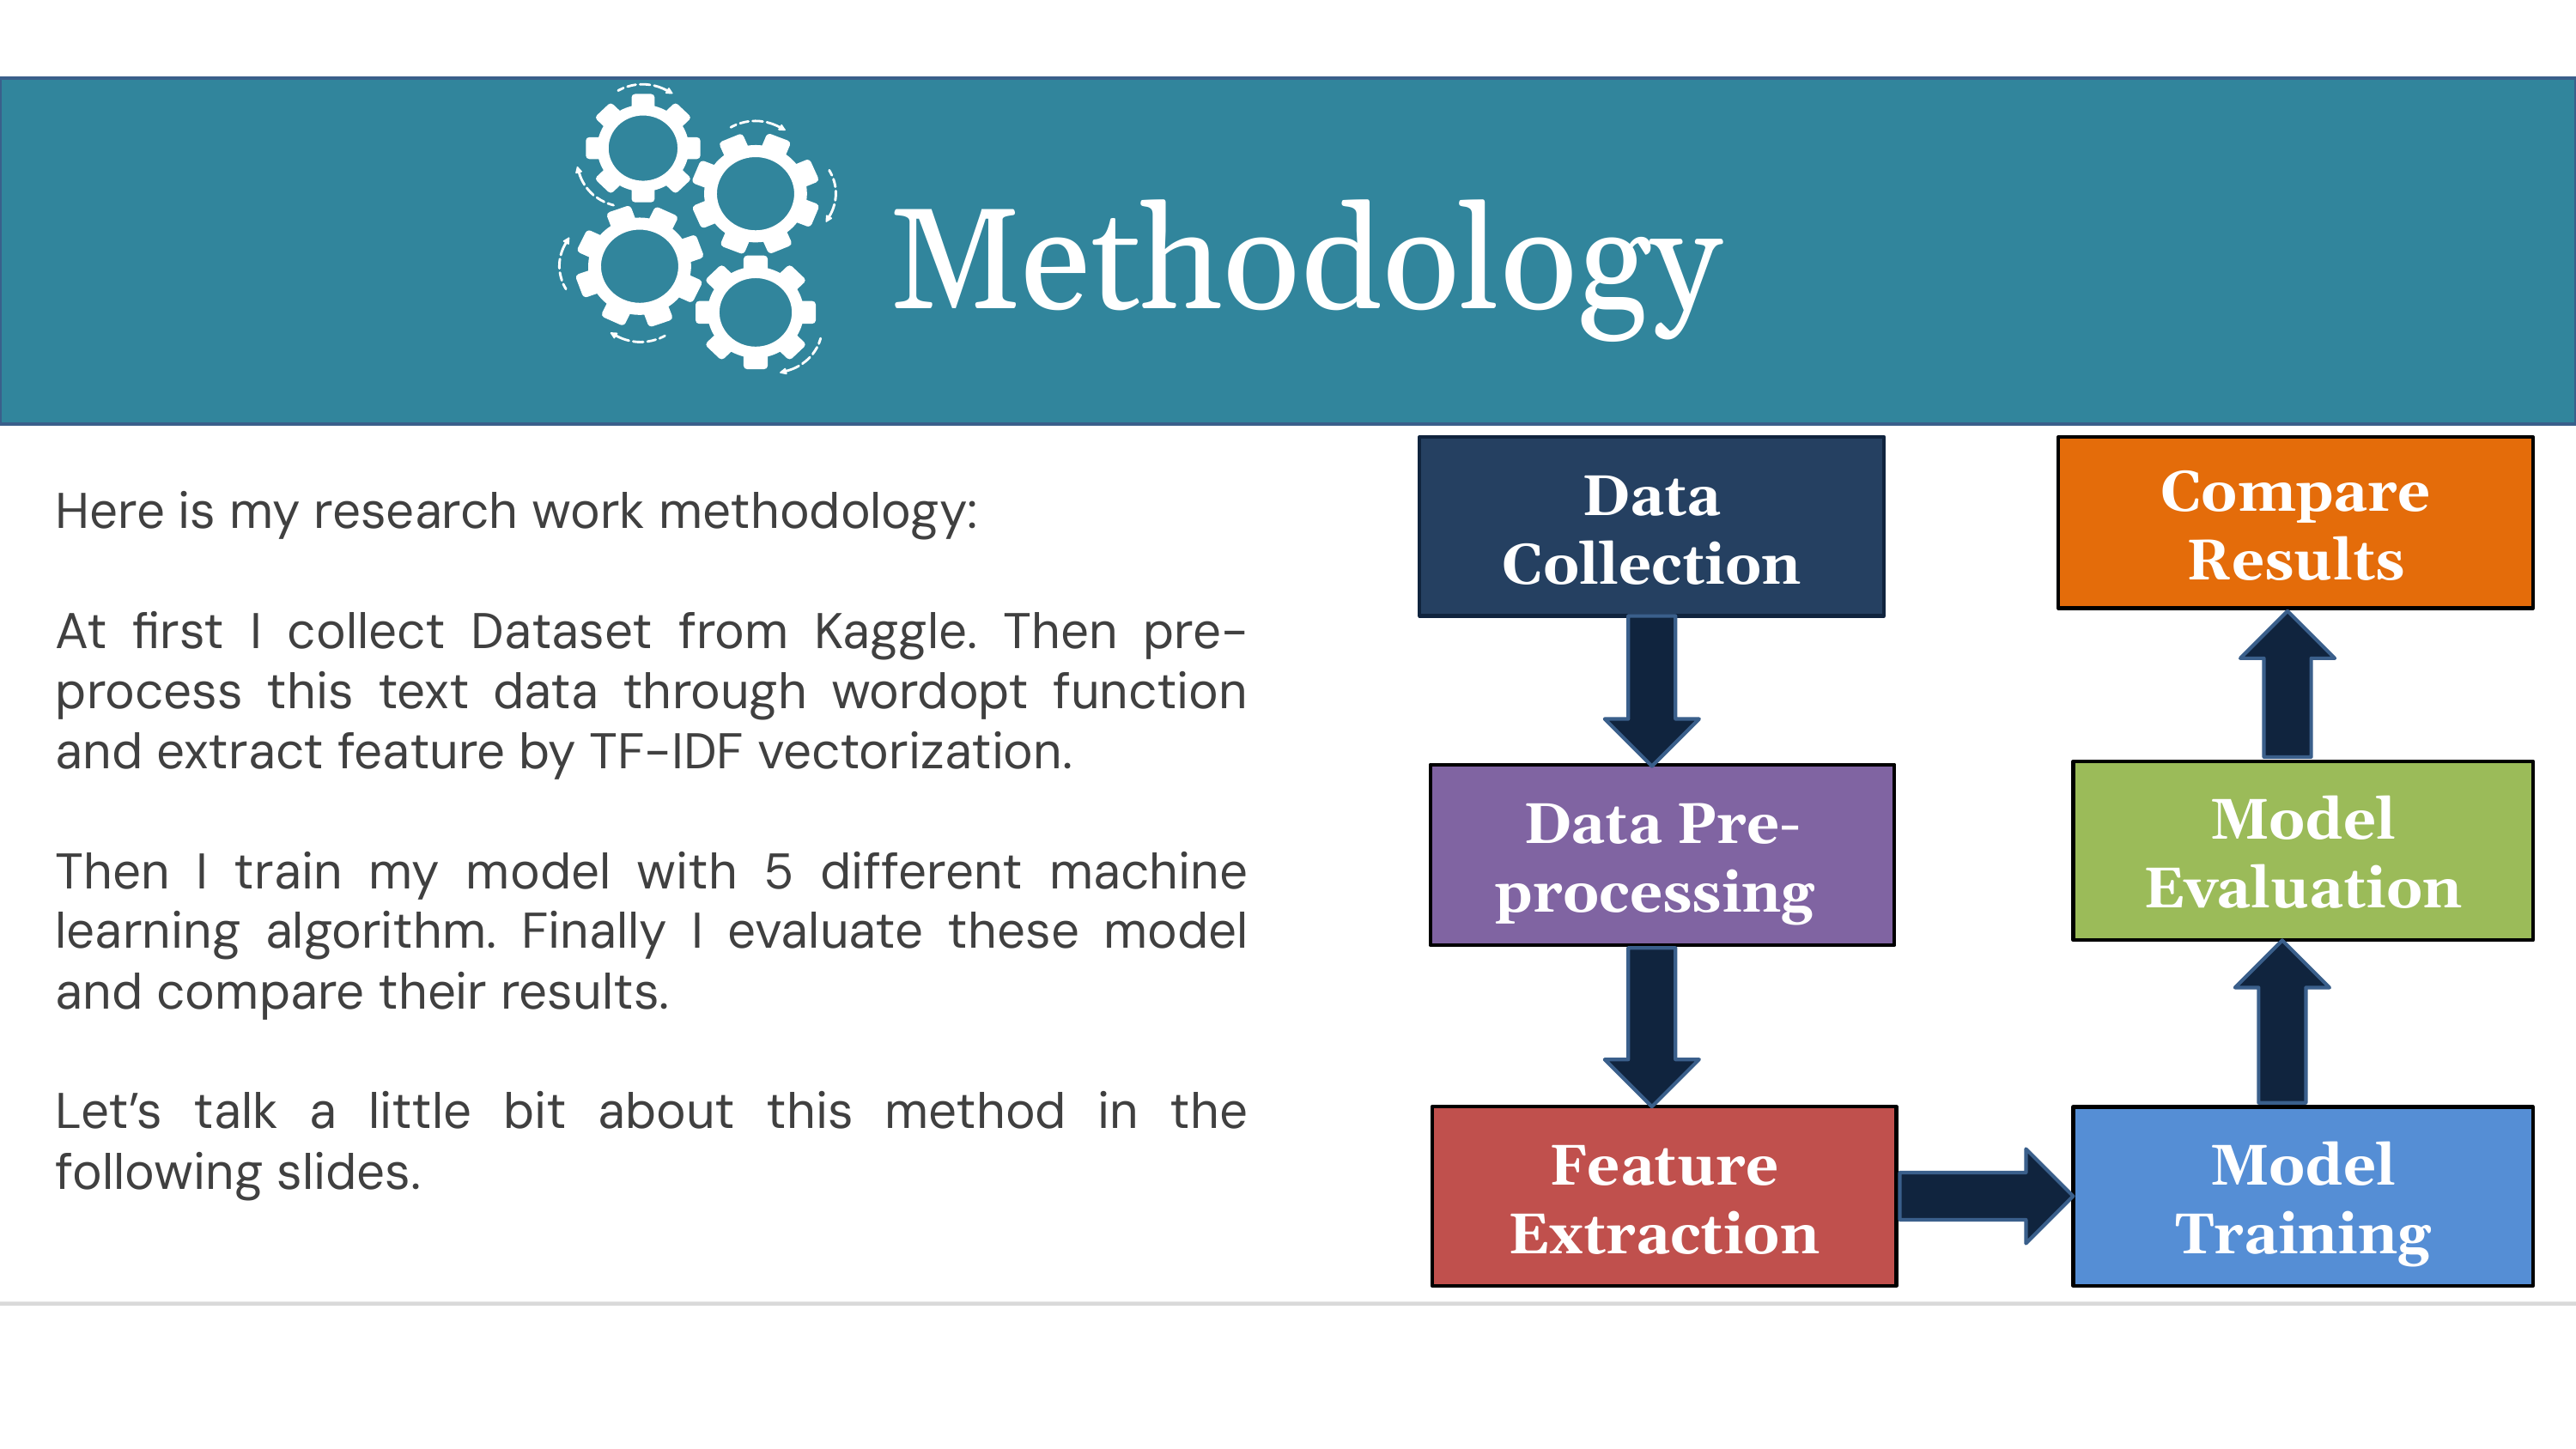

Methodology

Data Collection
Compare Results
Here is my research work methodology:

At first I collect Dataset from Kaggle. Then pre-process this text data through wordopt function and extract feature by TF-IDF vectorization.

Then I train my model with 5 different machine learning algorithm. Finally I evaluate these model and compare their results.

Let’s talk a little bit about this method in the following slides.

Model Evaluation
Data Pre-processing

Feature Extraction
Model Training